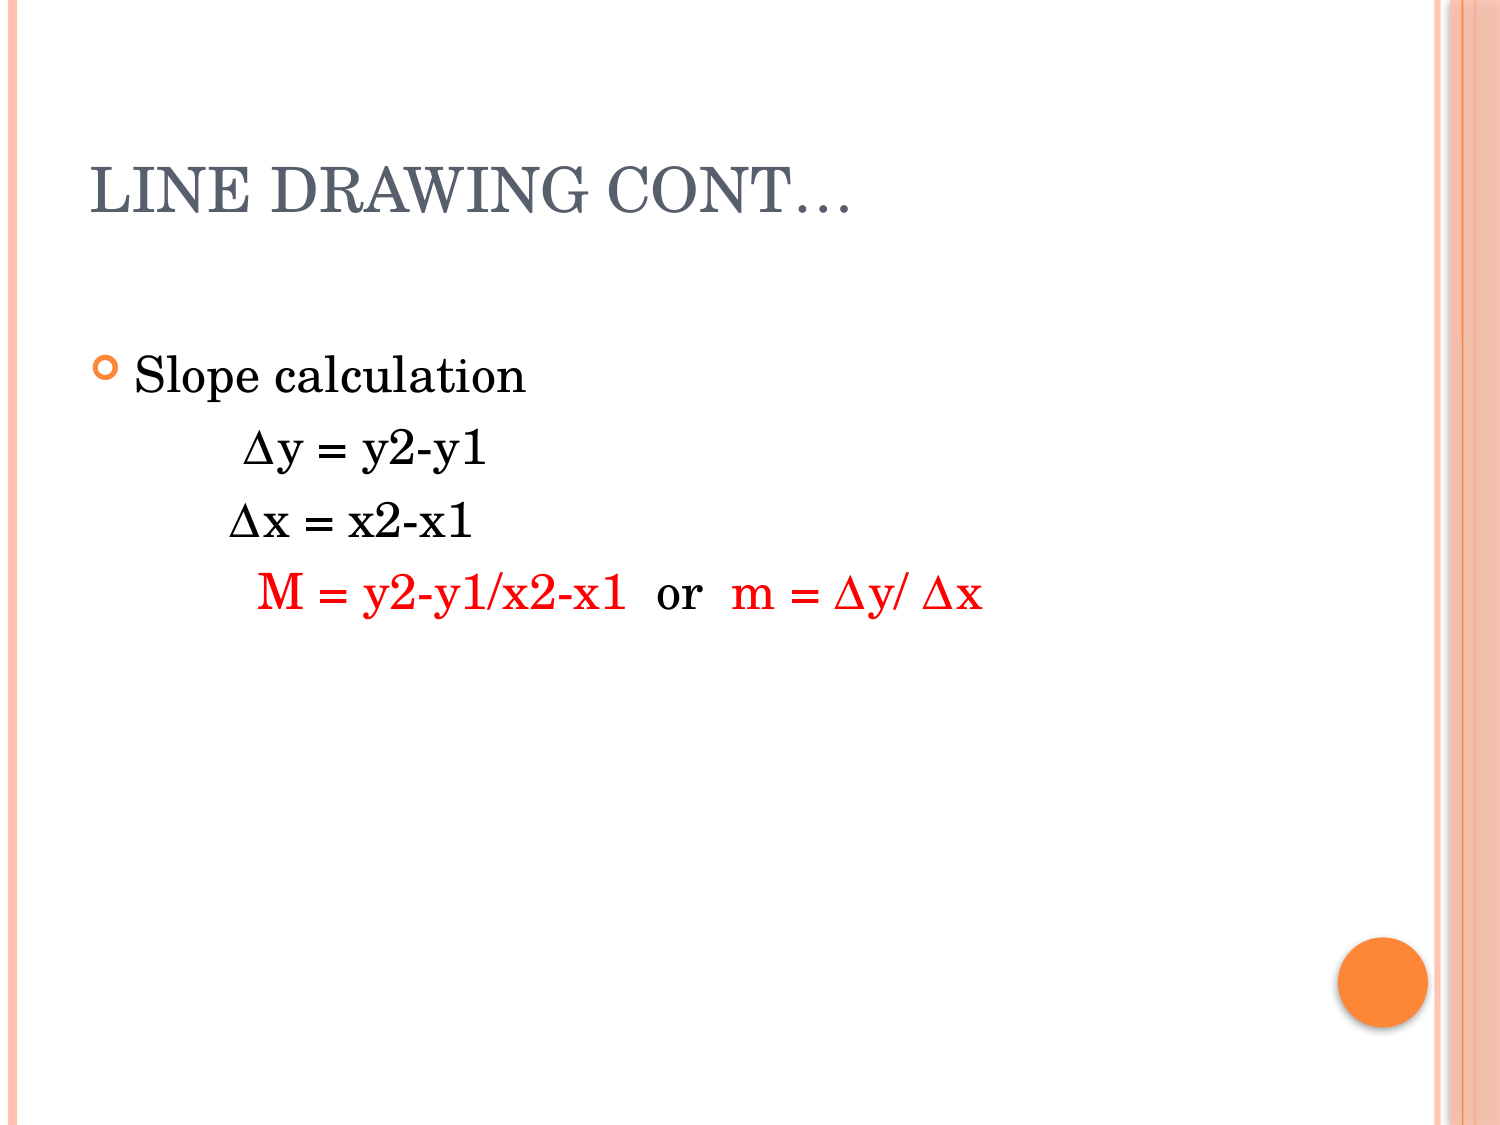

# Line drawing Cont…

Slope calculation
           Δy = y2-y1
          Δx = x2-x1
            M = y2-y1/x2-x1  or  m = Δy/ Δx